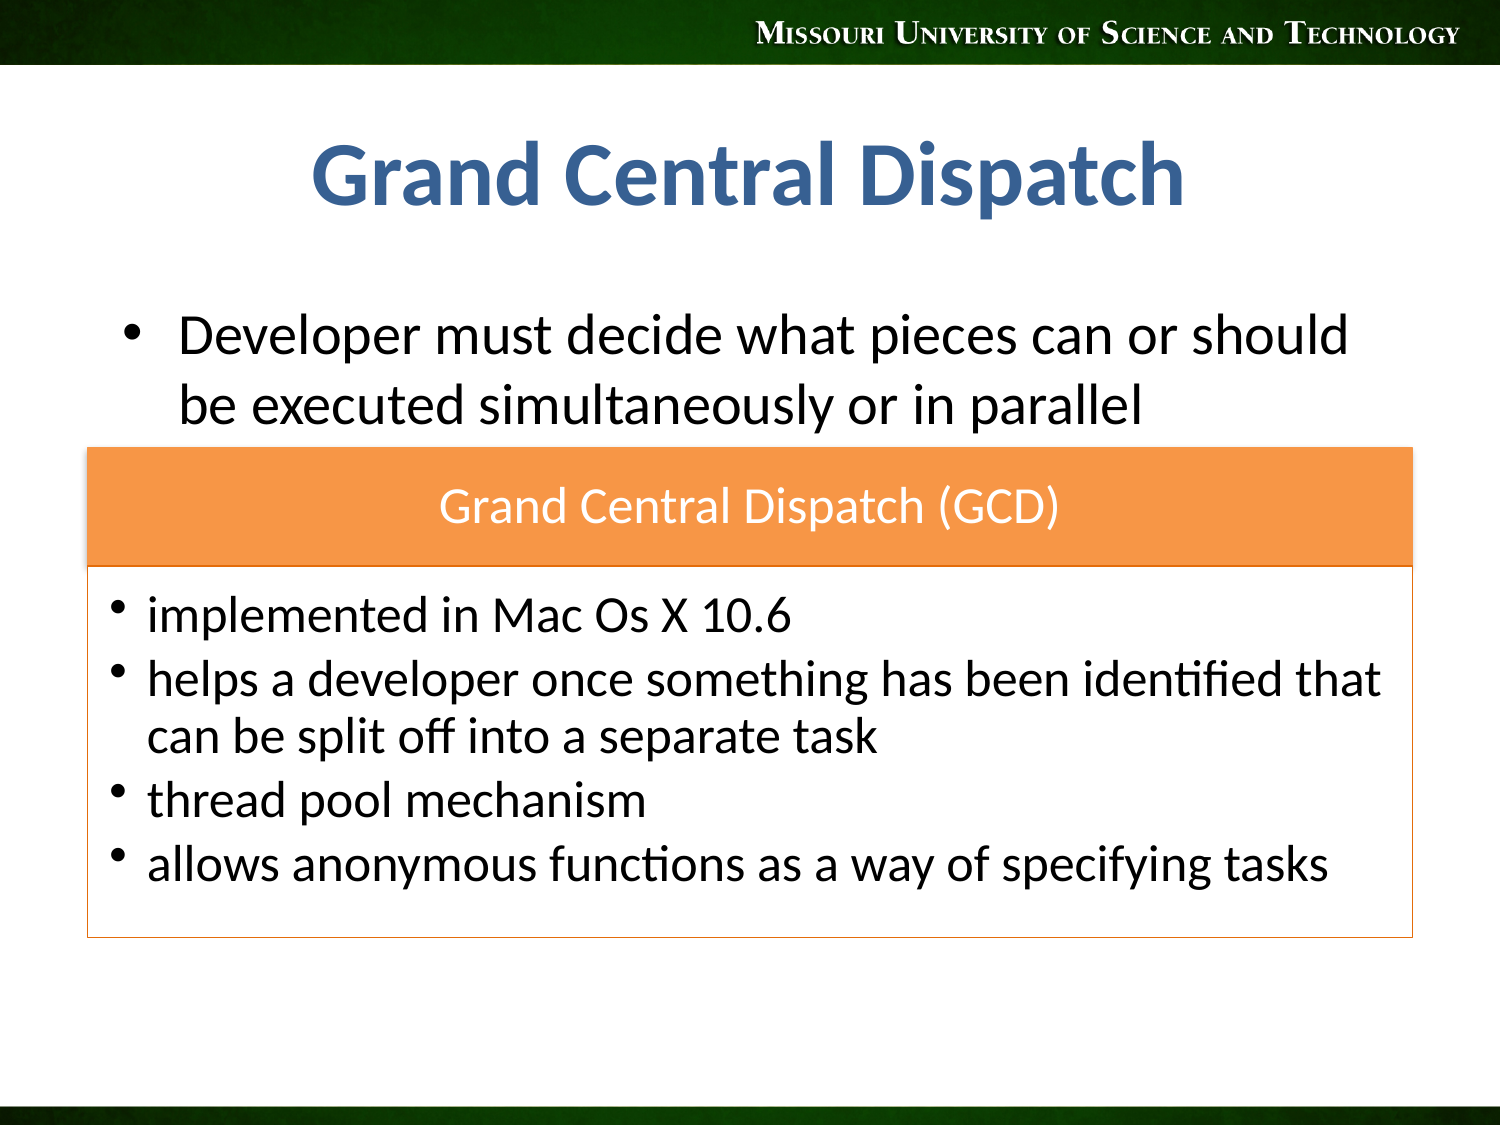

# Grand Central Dispatch
Developer must decide what pieces can or should be executed simultaneously or in parallel
Grand Central Dispatch (GCD)
implemented in Mac Os X 10.6
helps a developer once something has been identified that can be split off into a separate task
thread pool mechanism
allows anonymous functions as a way of specifying tasks